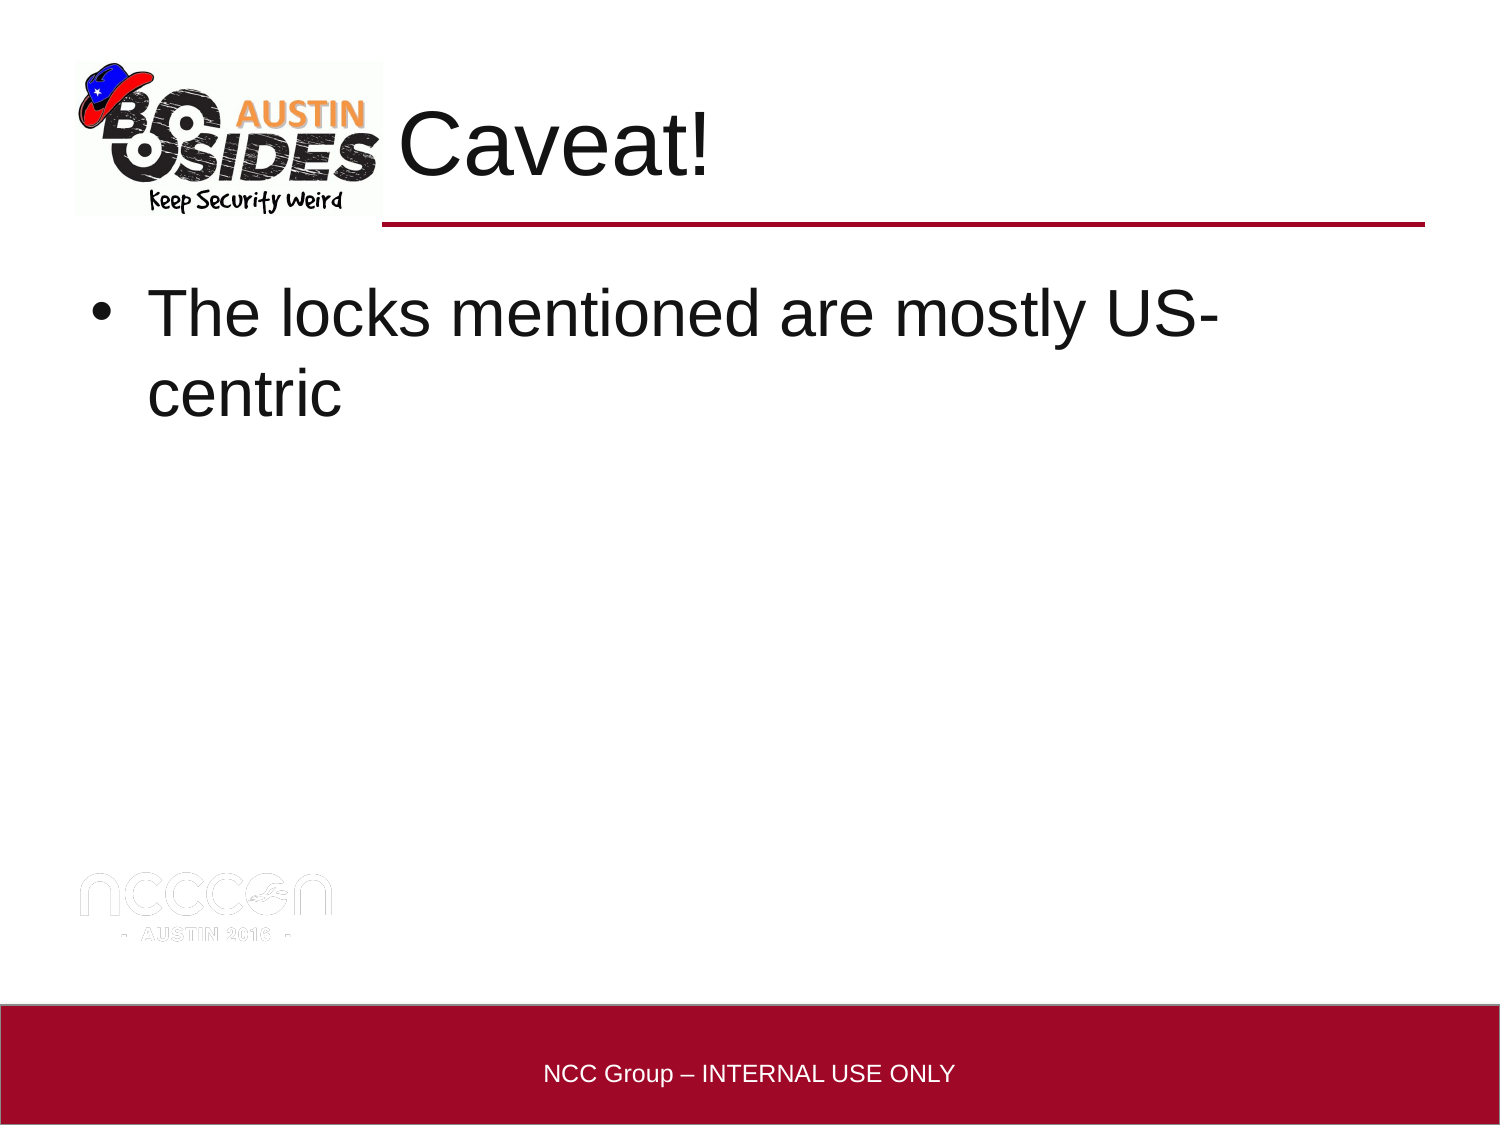

# Caveat!
The locks mentioned are mostly US-centric
NCC Group – INTERNAL USE ONLY